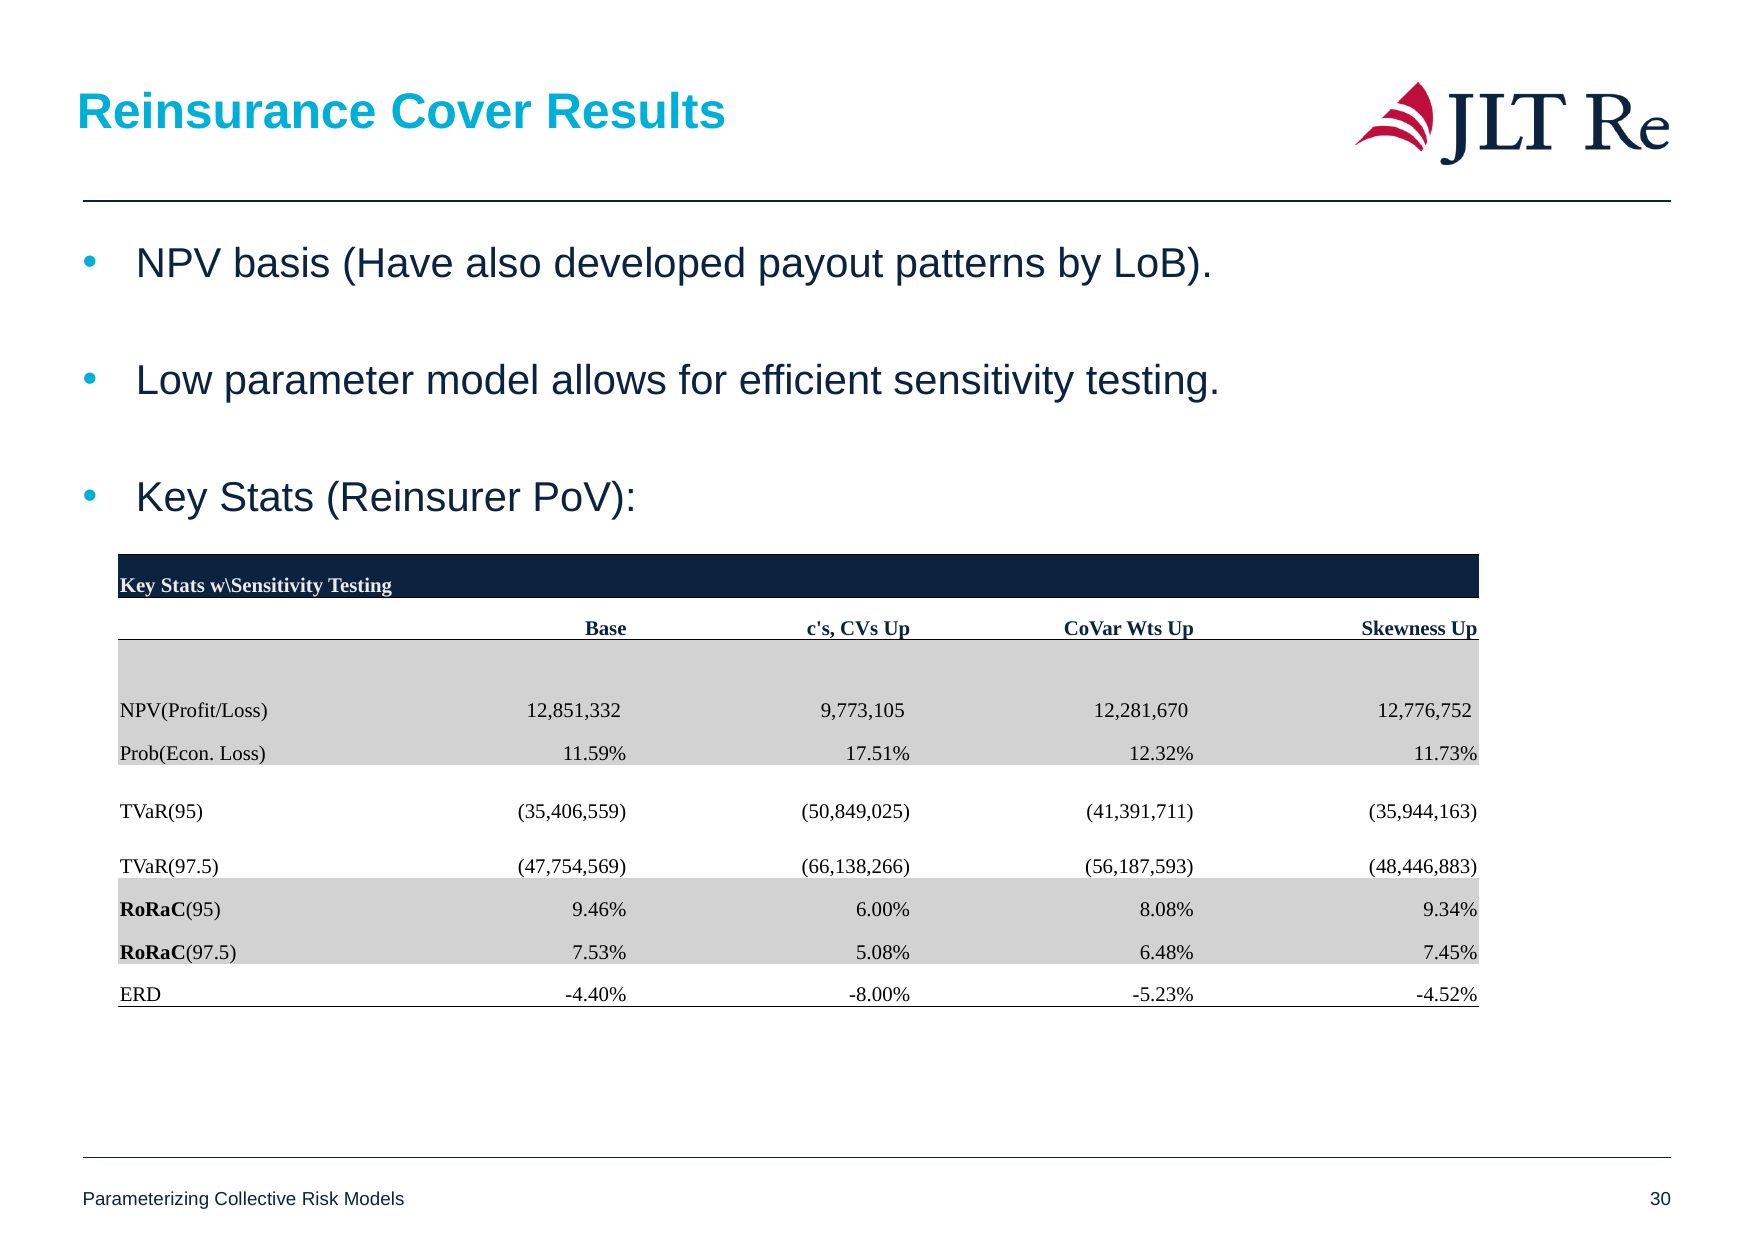

# Reinsurance Cover Results
NPV basis (Have also developed payout patterns by LoB).

Low parameter model allows for efficient sensitivity testing.

Key Stats (Reinsurer PoV):

| Key Stats w\Sensitivity Testing |  |  |  |  |
| --- | --- | --- | --- | --- |
|  | Base | c's, CVs Up | CoVar Wts Up | Skewness Up |
| NPV(Profit/Loss) | 12,851,332 | 9,773,105 | 12,281,670 | 12,776,752 |
| Prob(Econ. Loss) | 11.59% | 17.51% | 12.32% | 11.73% |
| TVaR(95) | (35,406,559) | (50,849,025) | (41,391,711) | (35,944,163) |
| TVaR(97.5) | (47,754,569) | (66,138,266) | (56,187,593) | (48,446,883) |
| RoRaC(95) | 9.46% | 6.00% | 8.08% | 9.34% |
| RoRaC(97.5) | 7.53% | 5.08% | 6.48% | 7.45% |
| ERD | -4.40% | -8.00% | -5.23% | -4.52% |
Parameterizing Collective Risk Models
30